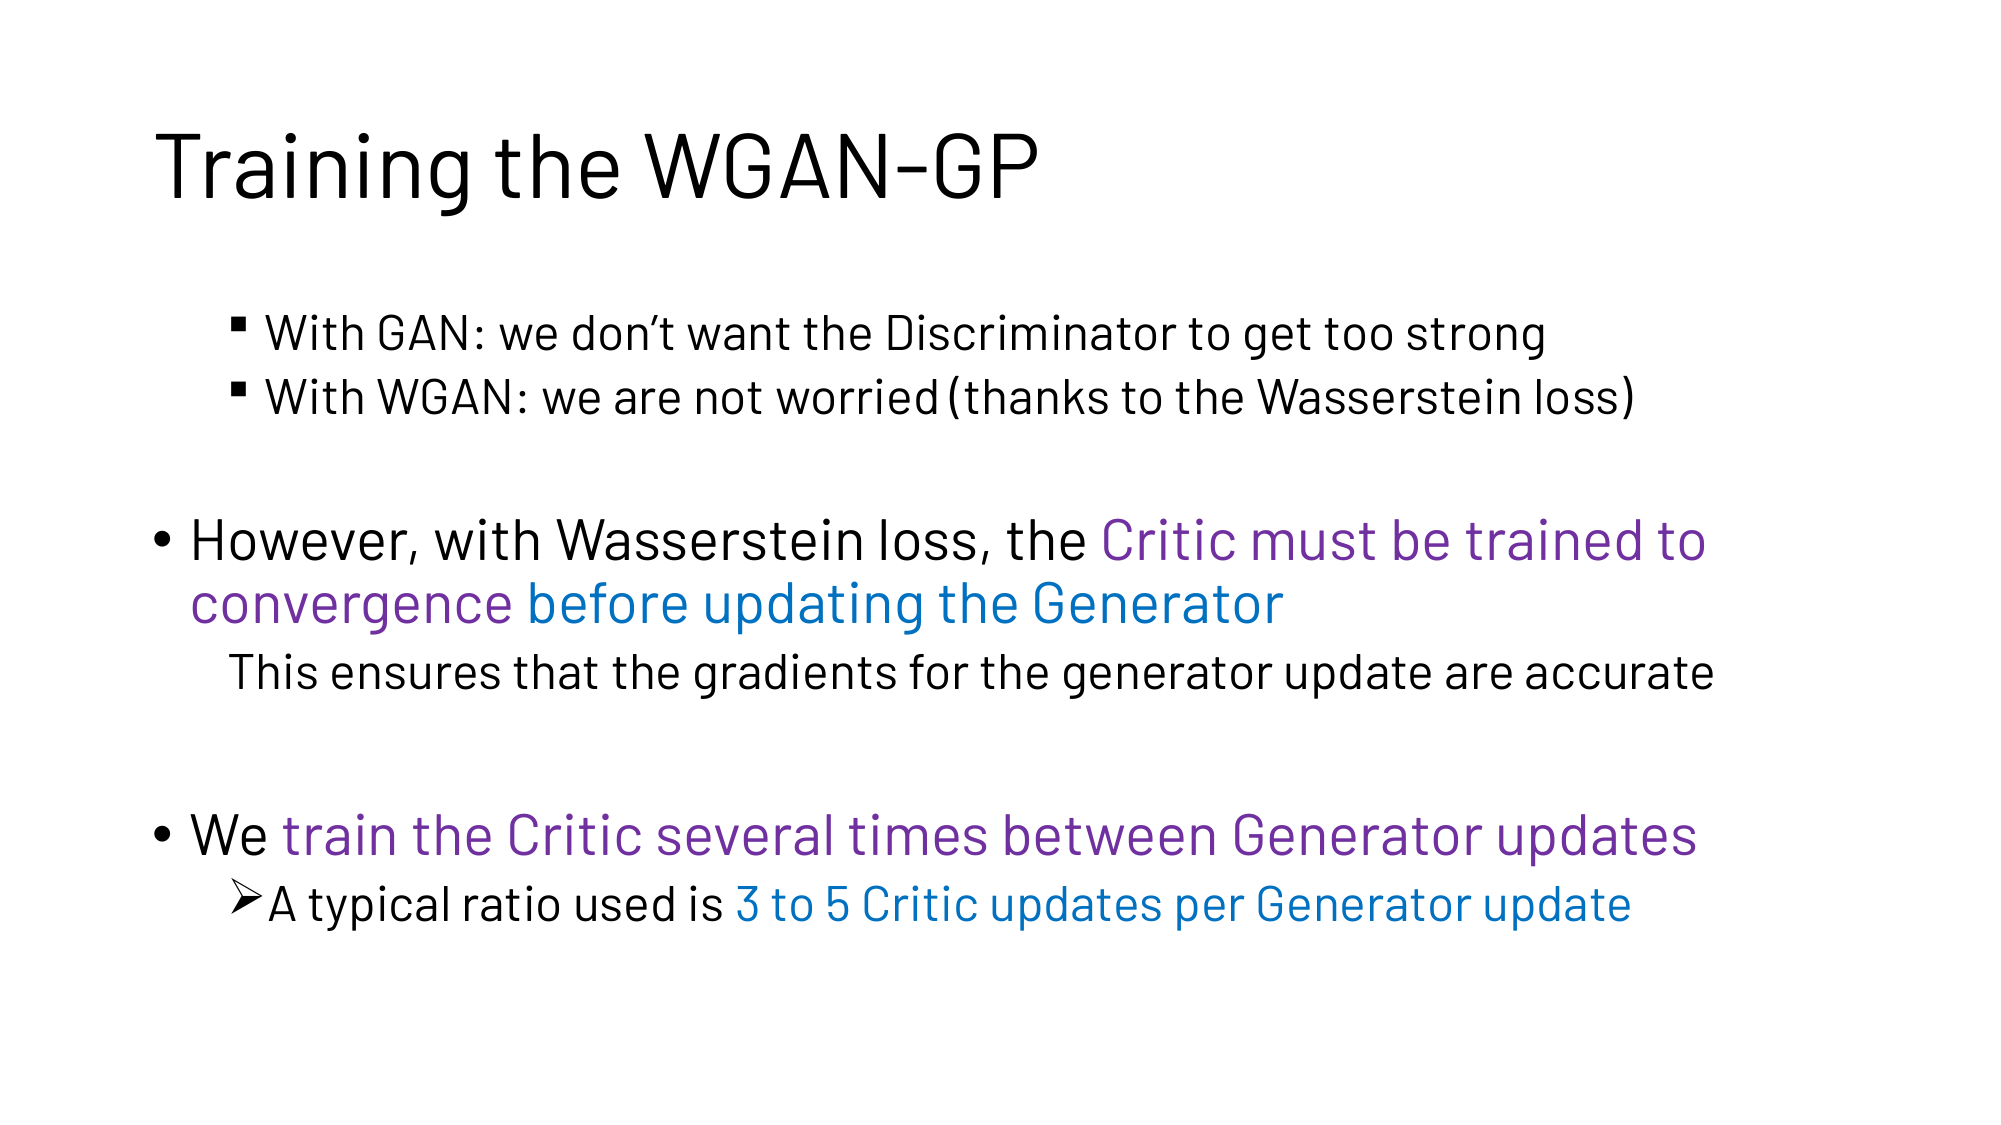

# Training the WGAN-GP
With GAN: we don’t want the Discriminator to get too strong
With WGAN: we are not worried (thanks to the Wasserstein loss)

However, with Wasserstein loss, the Critic must be trained to convergence before updating the Generator
This ensures that the gradients for the generator update are accurate

We train the Critic several times between Generator updates
A typical ratio used is 3 to 5 Critic updates per Generator update